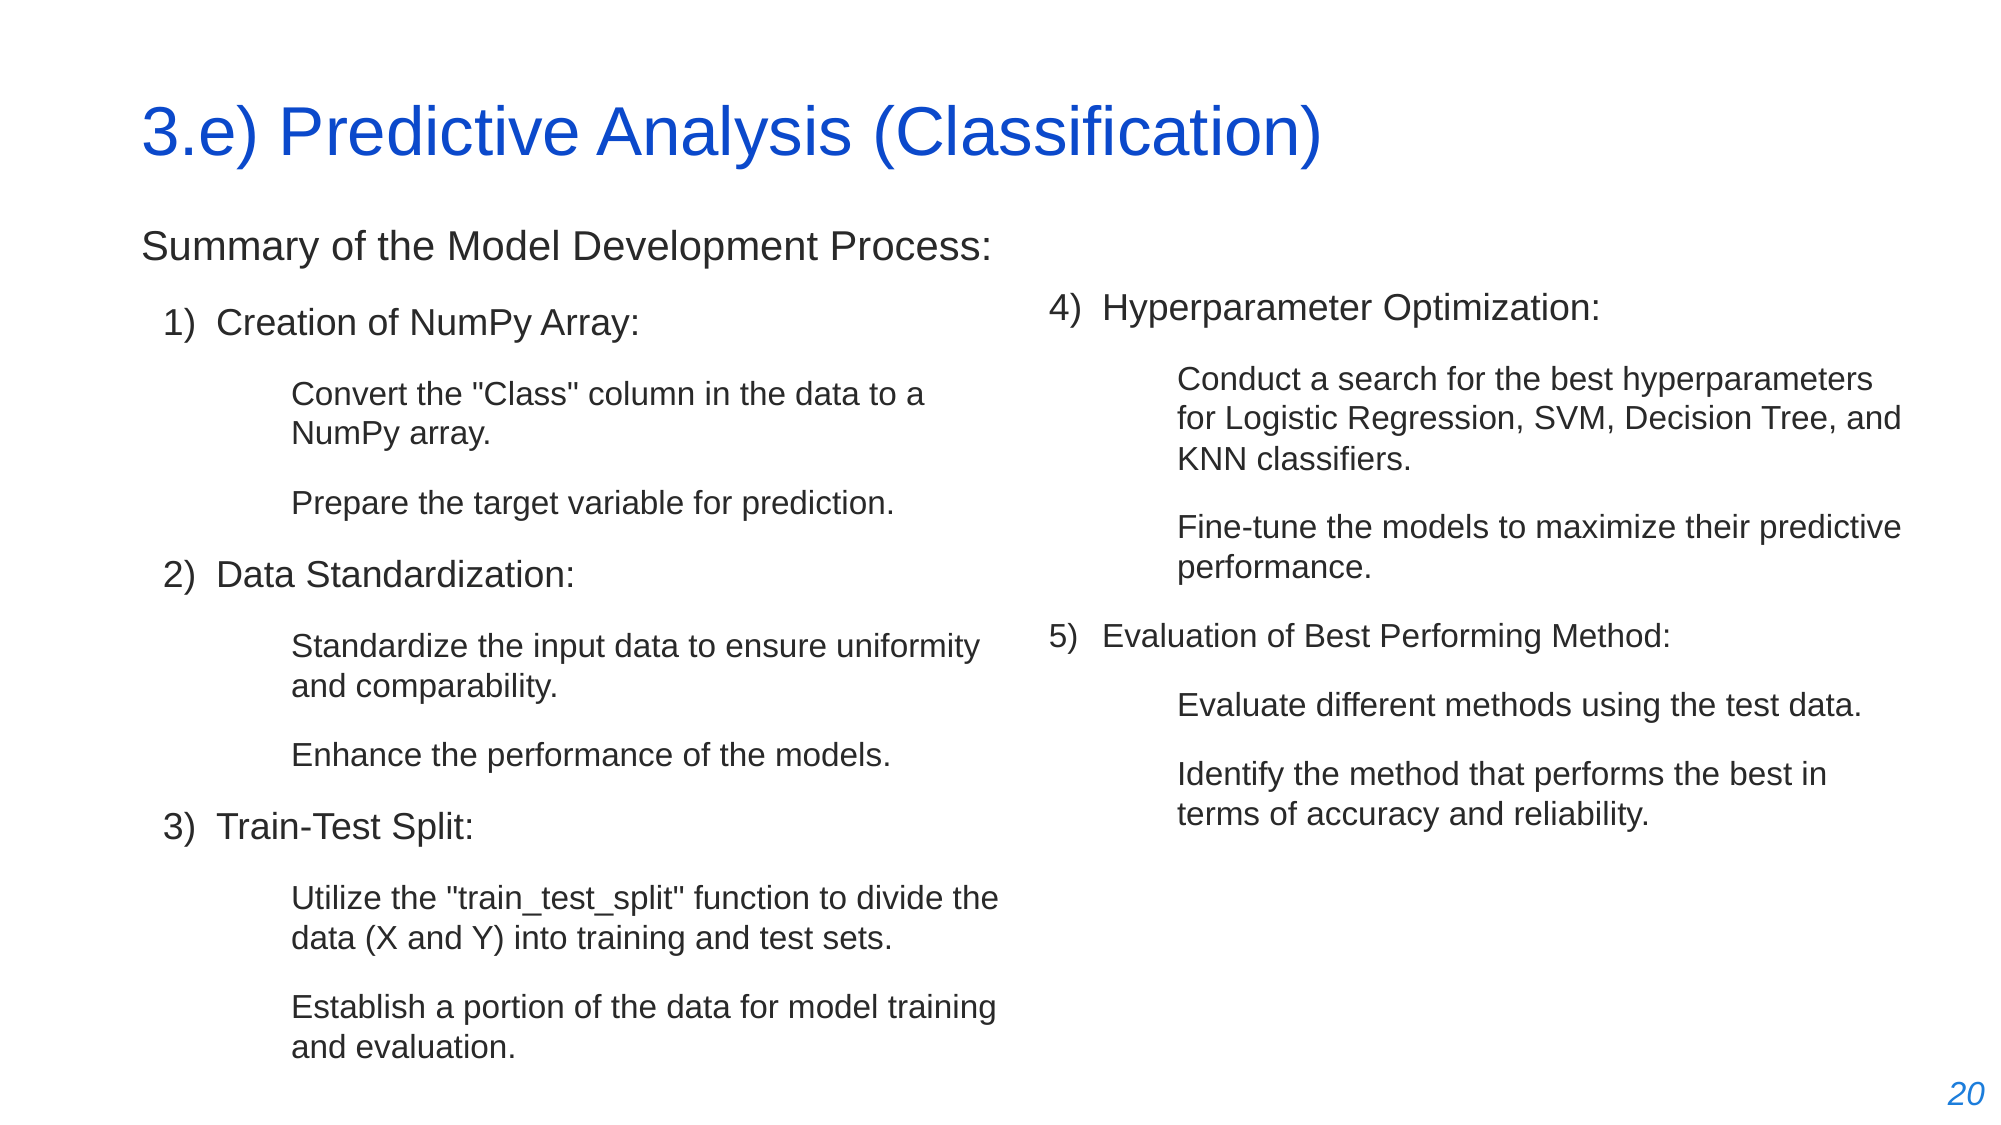

3.e) Predictive Analysis (Classification)
Summary of the Model Development Process:
Creation of NumPy Array:
Convert the "Class" column in the data to a NumPy array.
Prepare the target variable for prediction.
Data Standardization:
Standardize the input data to ensure uniformity and comparability.
Enhance the performance of the models.
Train-Test Split:
Utilize the "train_test_split" function to divide the data (X and Y) into training and test sets.
Establish a portion of the data for model training and evaluation.

Hyperparameter Optimization:
Conduct a search for the best hyperparameters for Logistic Regression, SVM, Decision Tree, and KNN classifiers.
Fine-tune the models to maximize their predictive performance.
Evaluation of Best Performing Method:
Evaluate different methods using the test data.
Identify the method that performs the best in terms of accuracy and reliability.
20